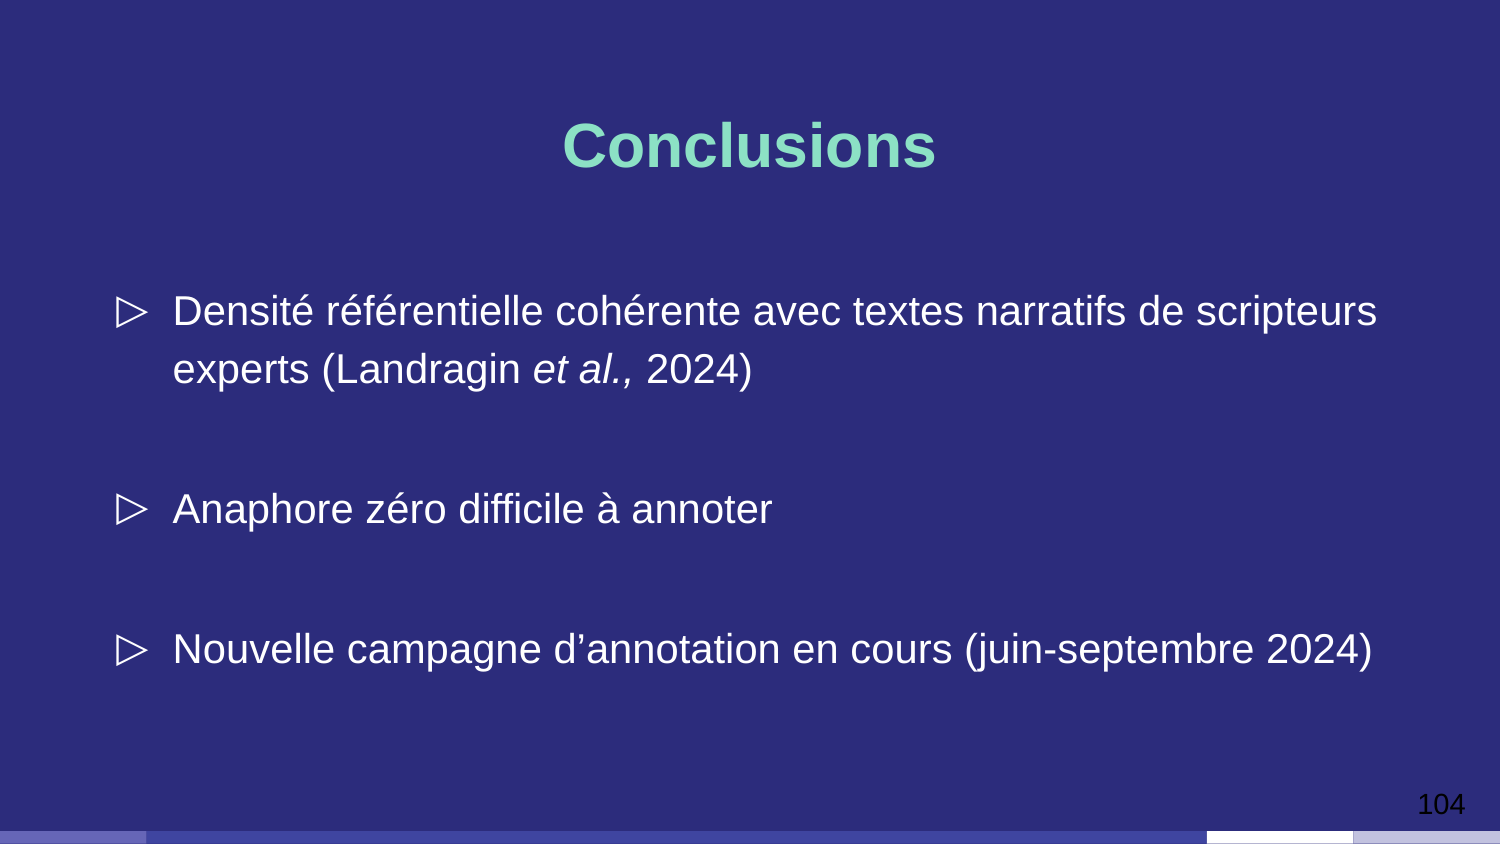

# Conclusions
Densité référentielle cohérente avec textes narratifs de scripteurs experts (Landragin et al., 2024)

Anaphore zéro difficile à annoter

Nouvelle campagne d’annotation en cours (juin-septembre 2024)

104